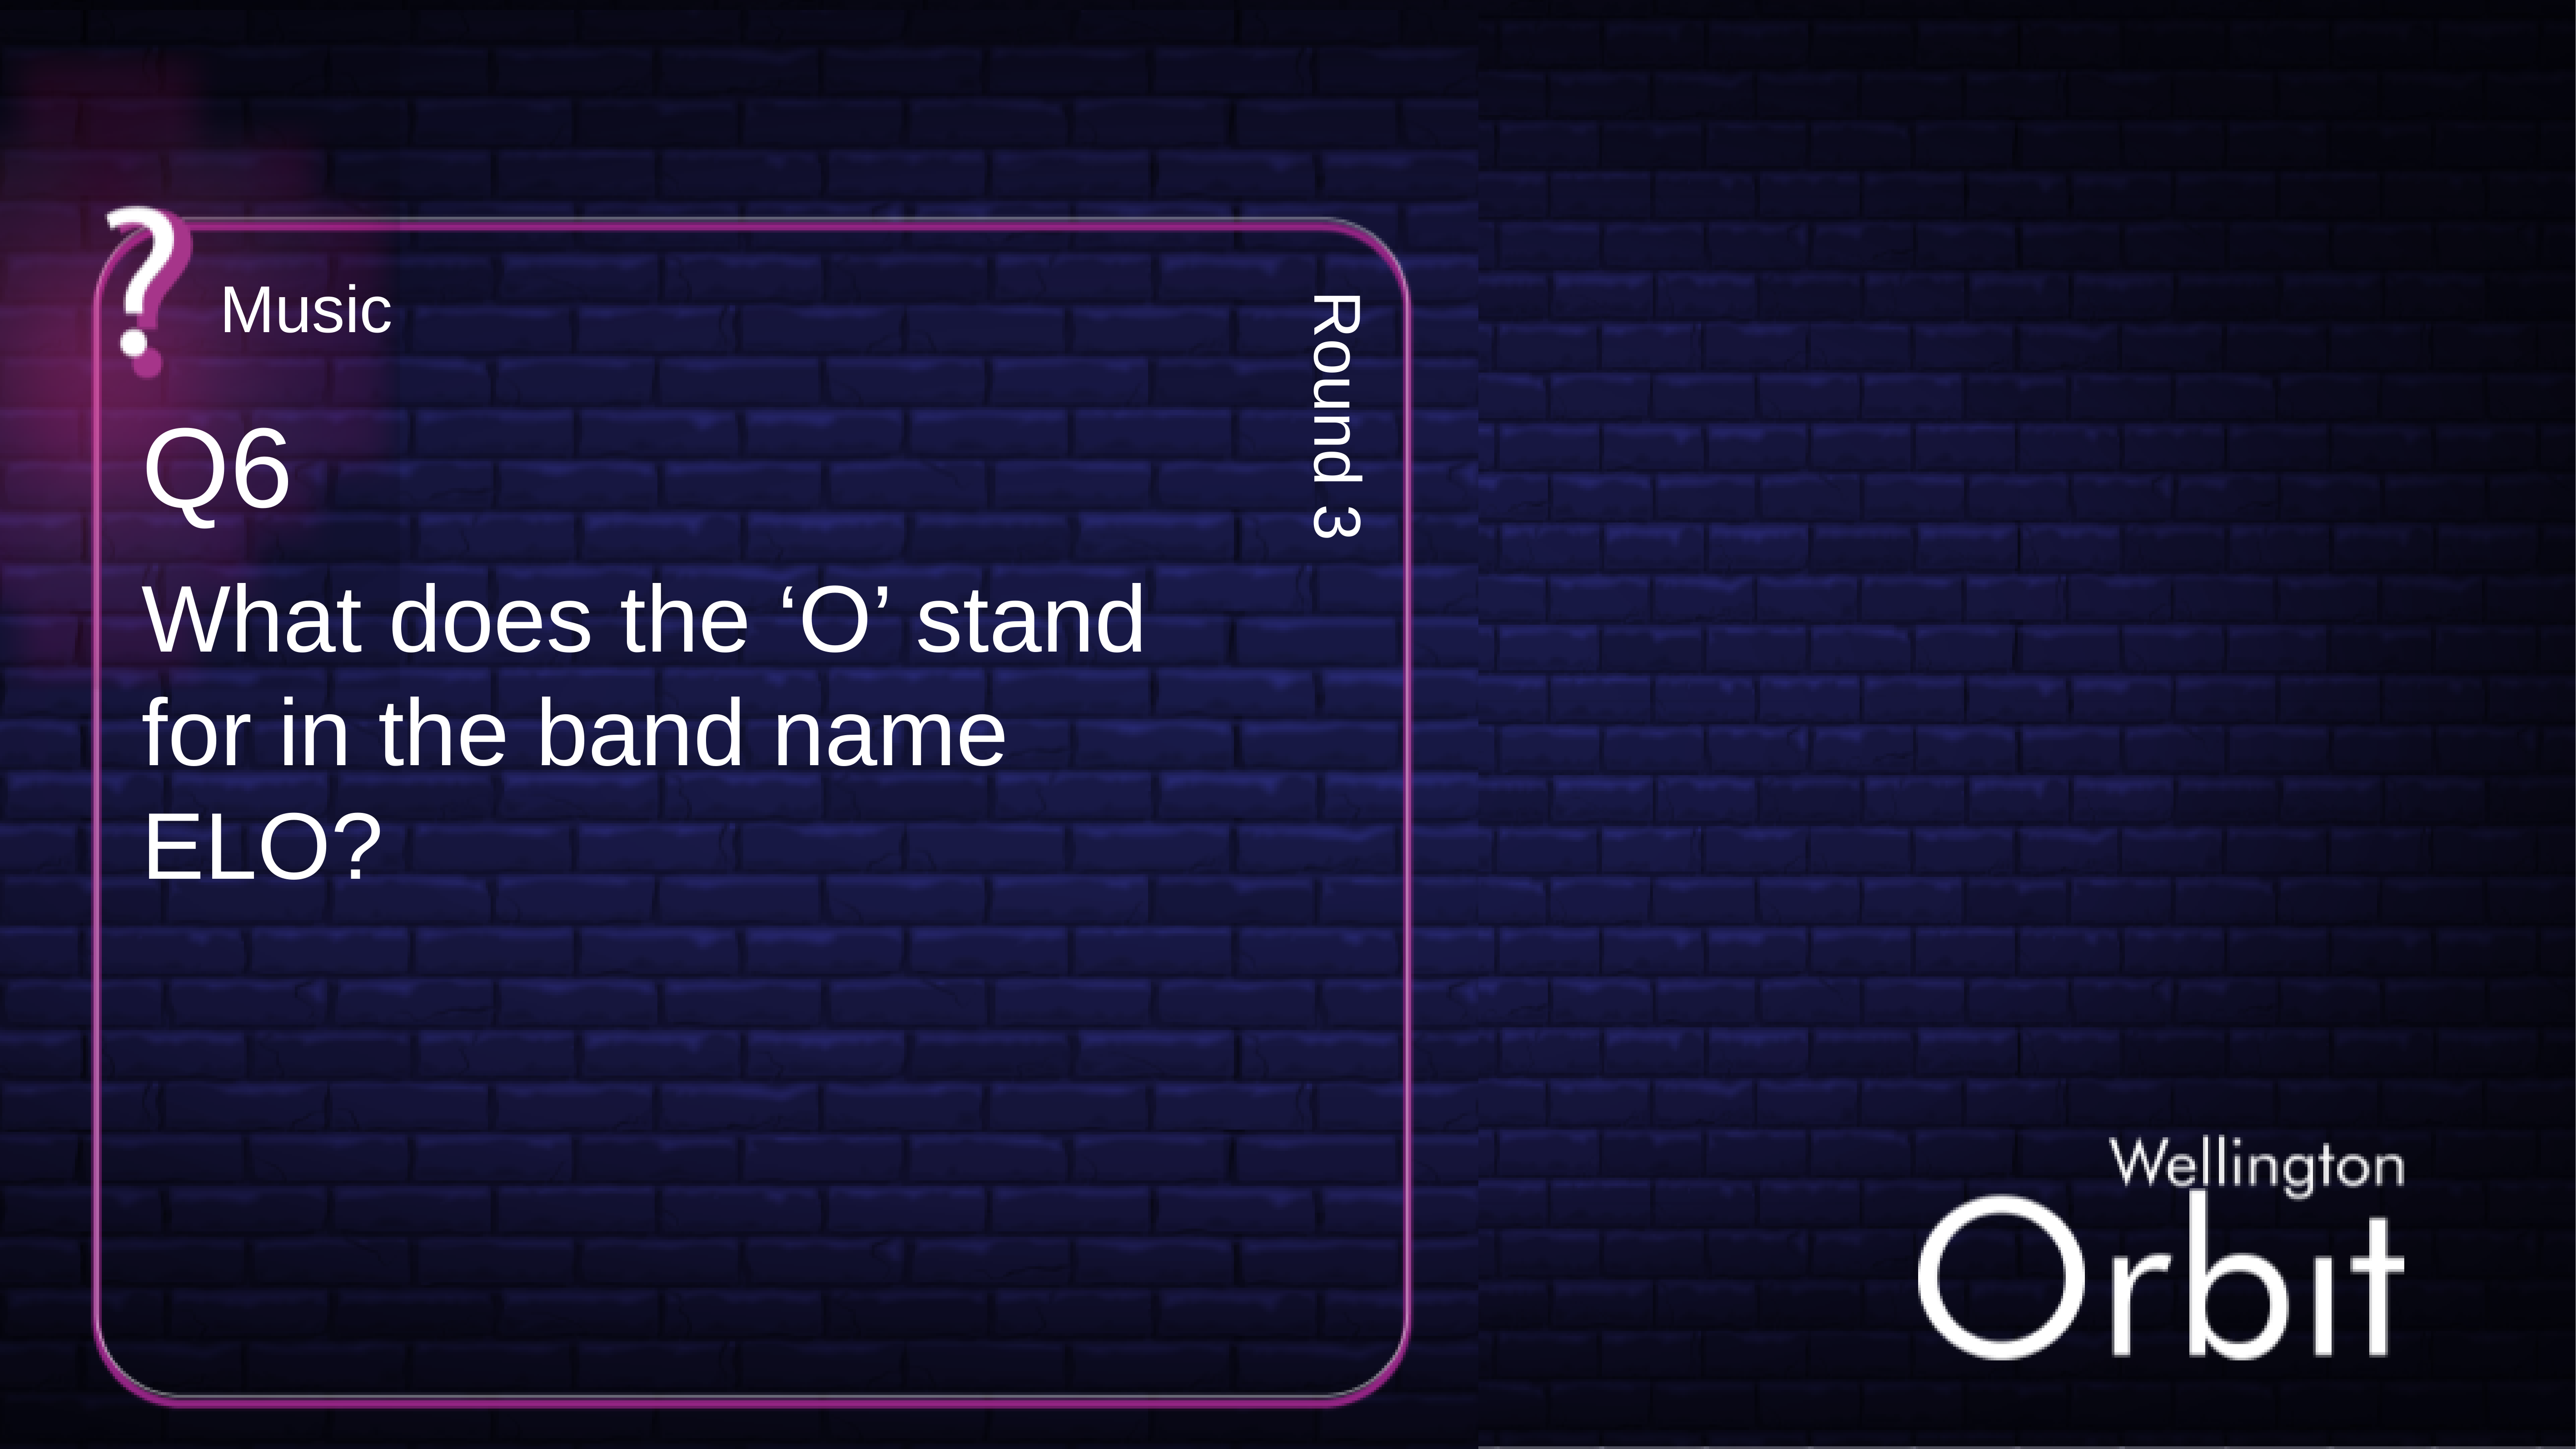

Music
Q6
Round 3
What does the ‘O’ stand for in the band name ELO?